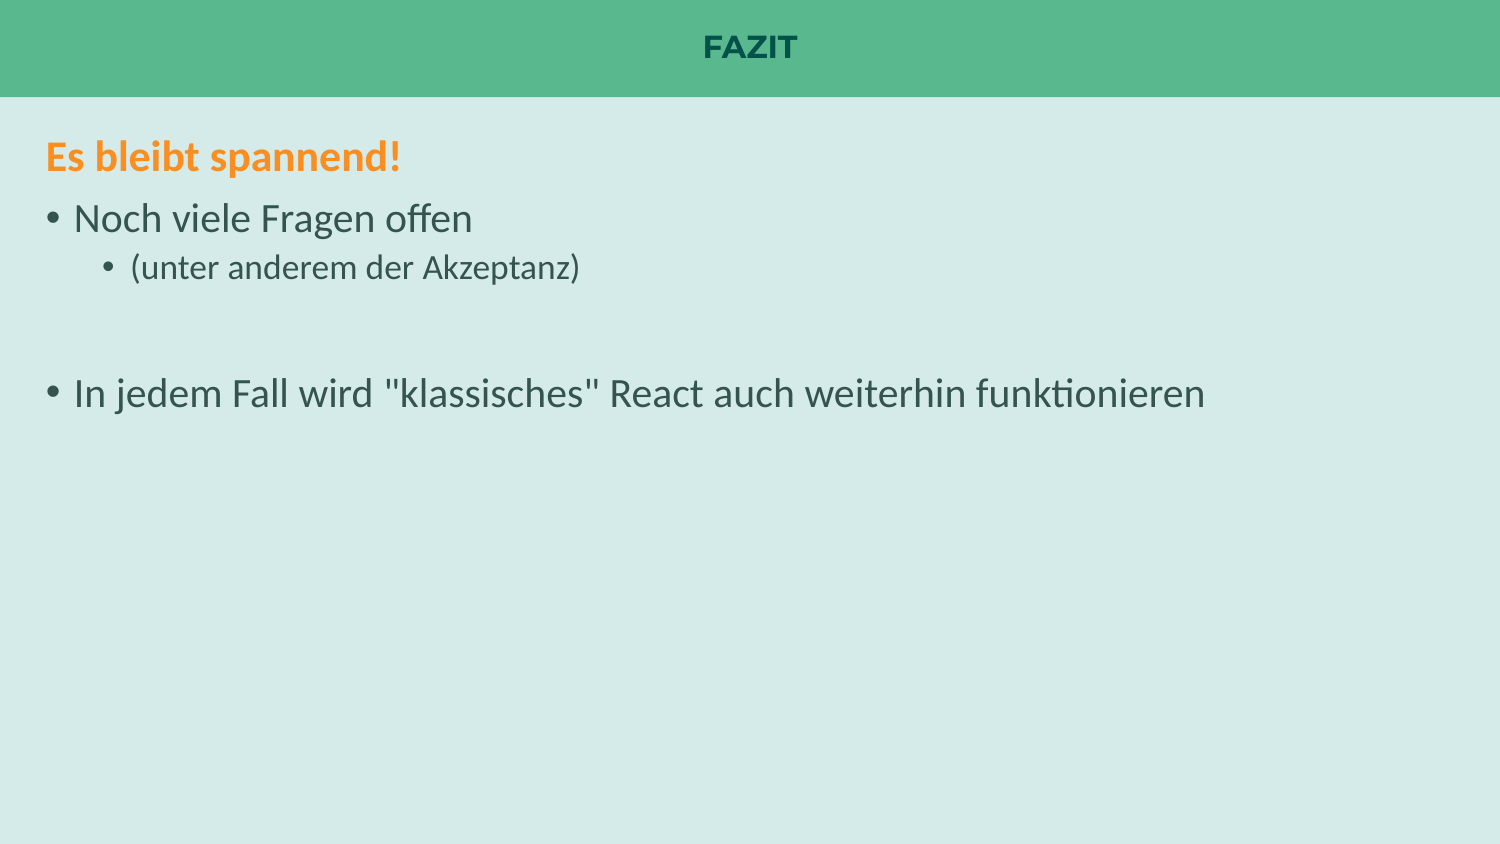

# Fazit
Es bleibt spannend!
Noch viele Fragen offen
(unter anderem der Akzeptanz)

In jedem Fall wird "klassisches" React auch weiterhin funktionieren